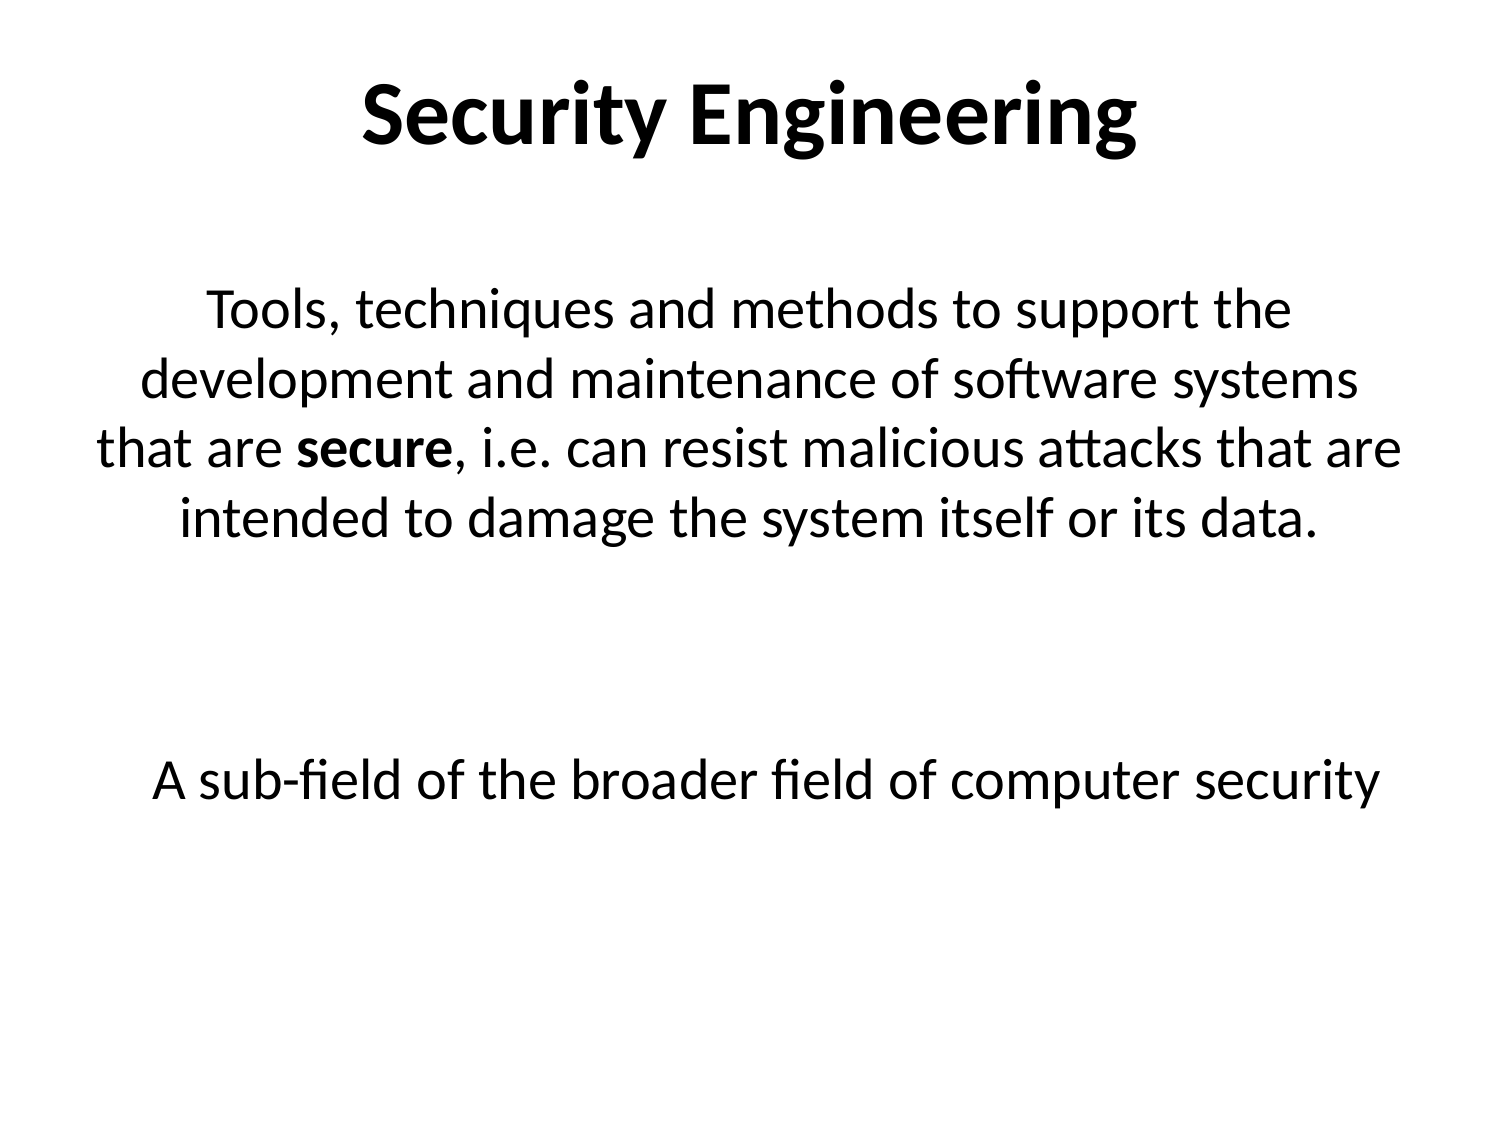

Security Engineering
Tools, techniques and methods to support the development and maintenance of software systems that are secure, i.e. can resist malicious attacks that are intended to damage the system itself or its data.

A sub-field of the broader field of computer security